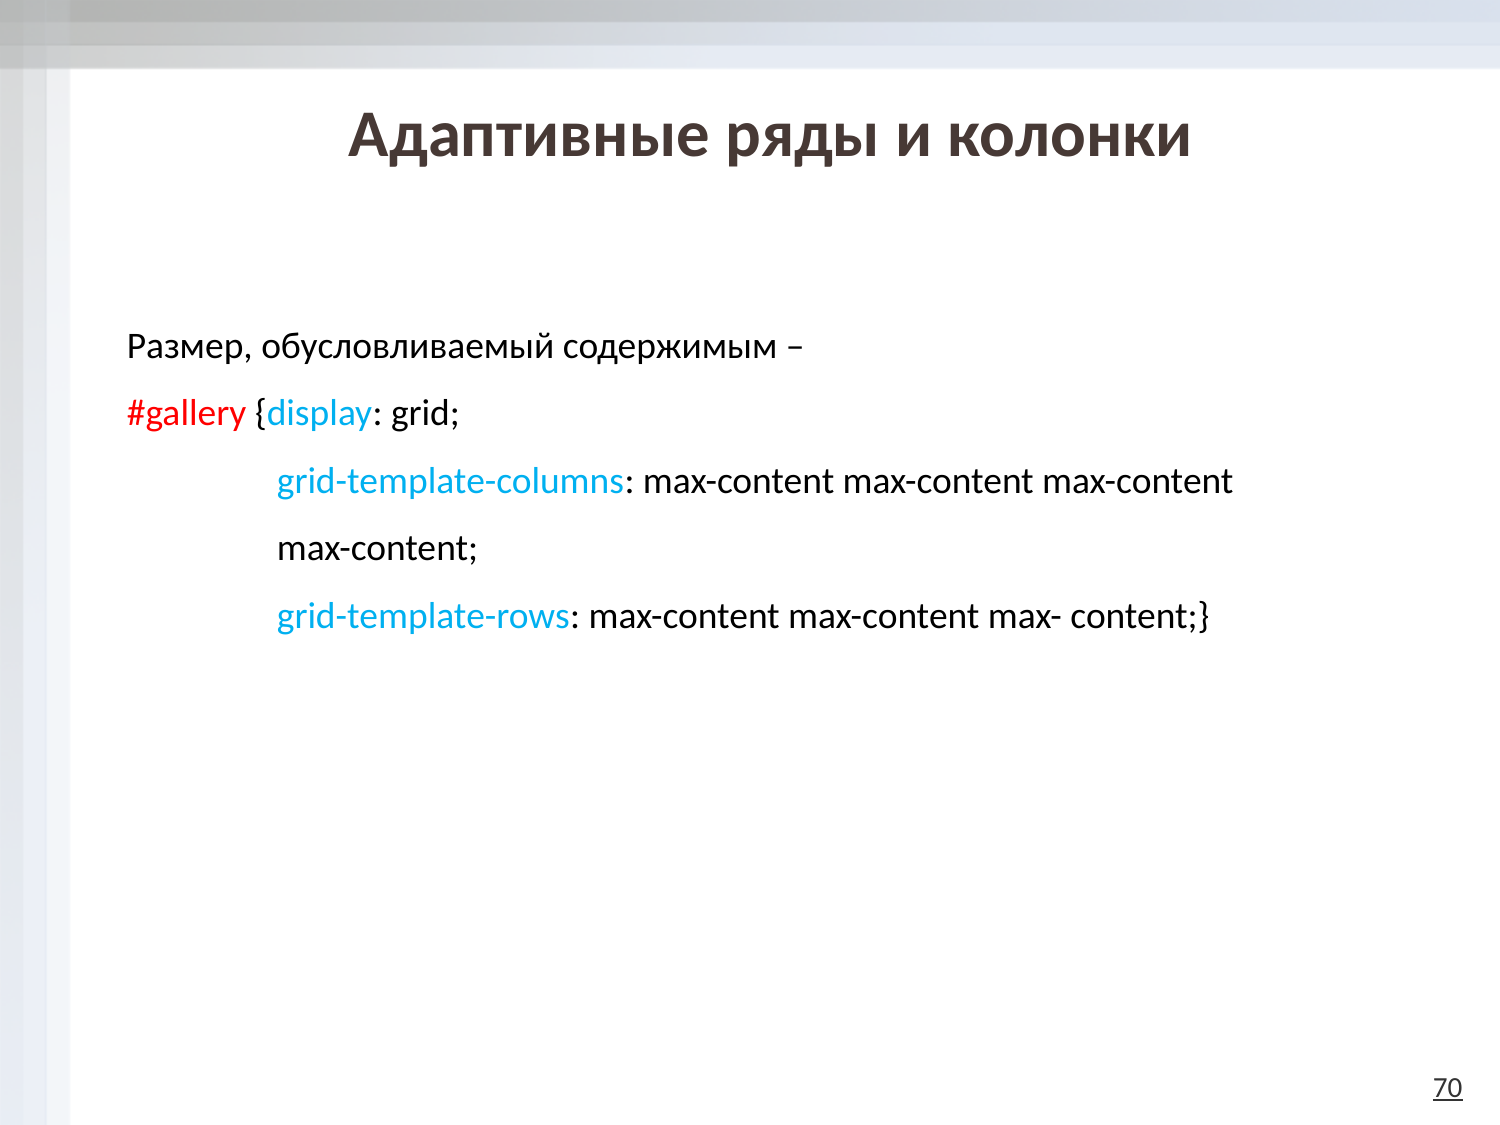

# Адаптивные ряды и колонки
Размер, обусловливаемый содержимым –
#gallery {display: grid;
	grid-template-columns: max-content max-content max-content
	max-content;
	grid-template-rows: max-content max-content max- content;}

70